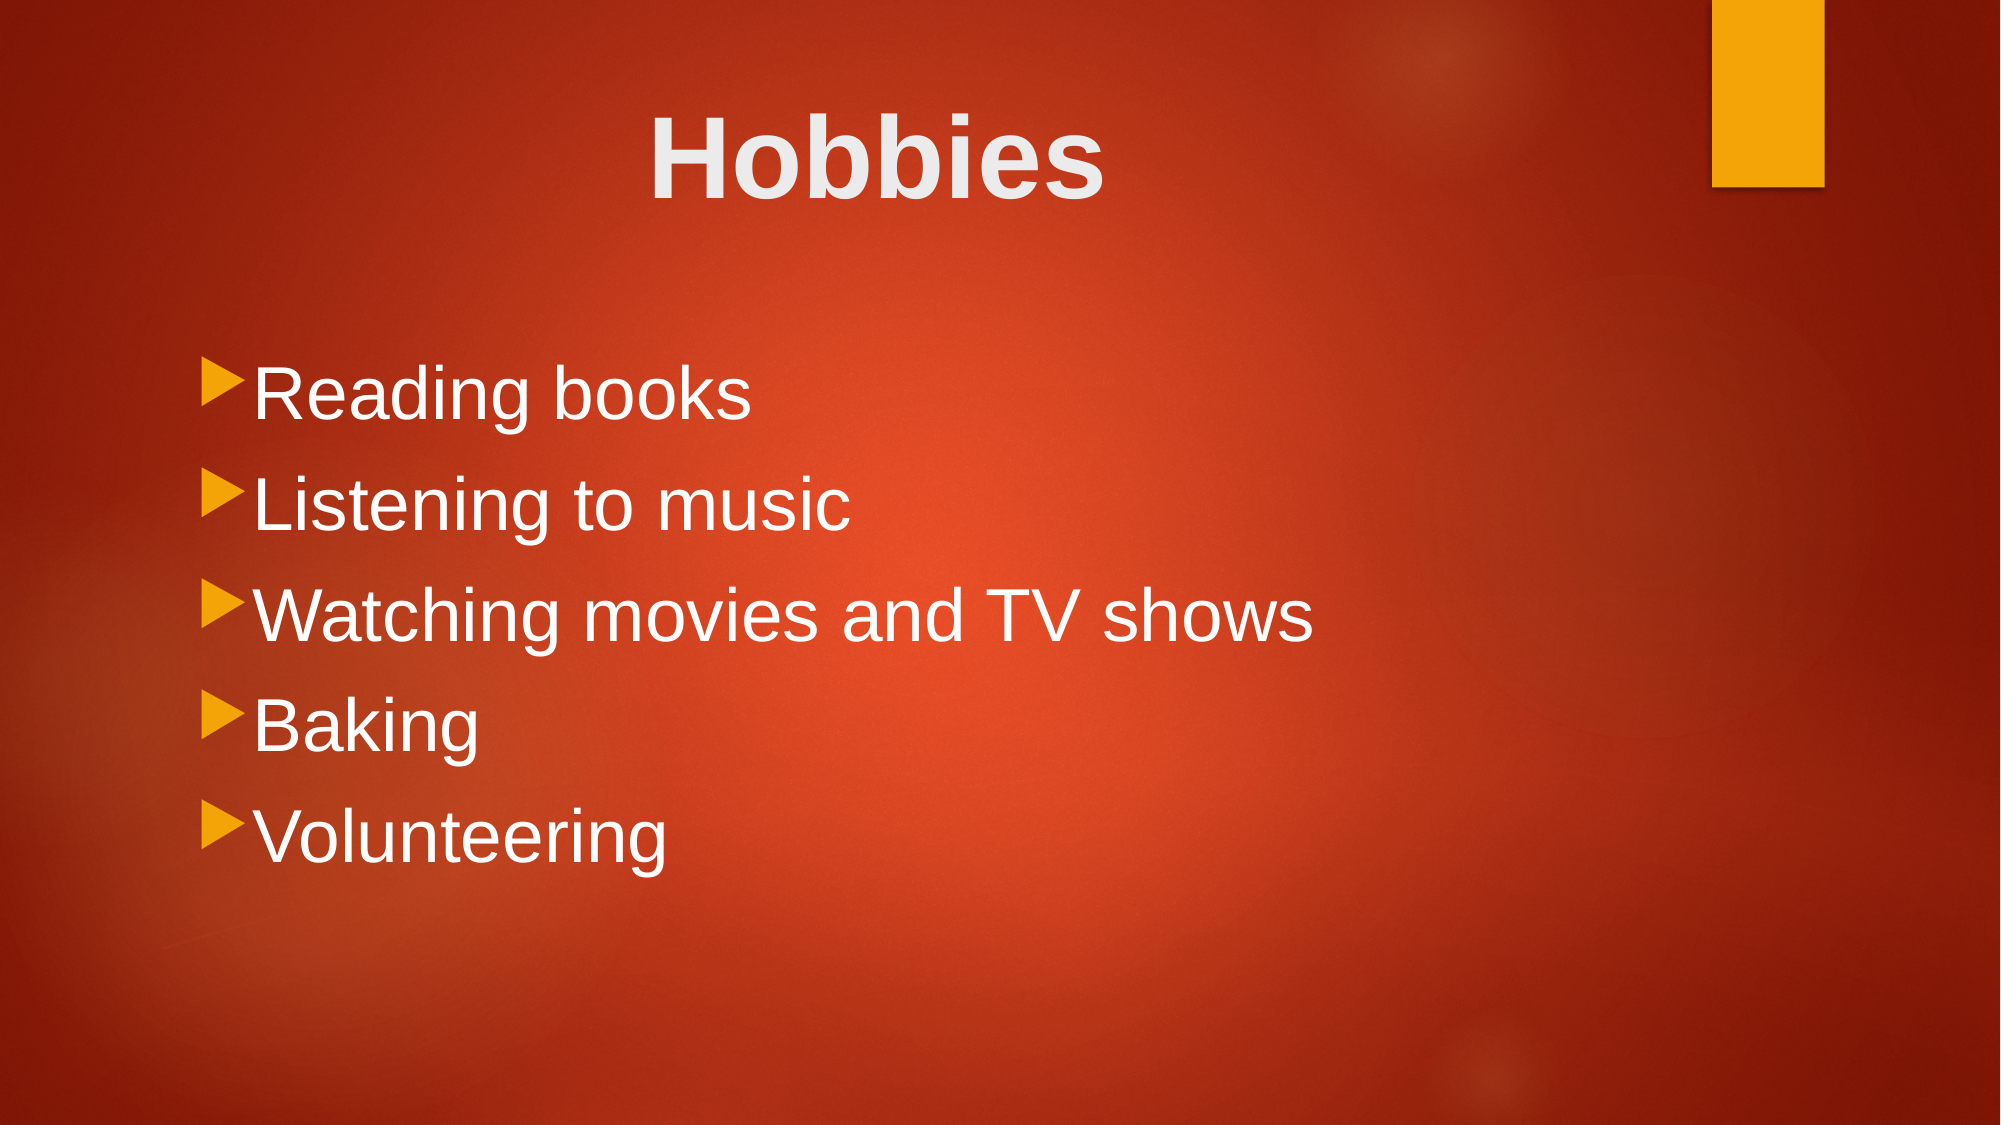

# Hobbies
Reading books
Listening to music
Watching movies and TV shows
Baking
Volunteering